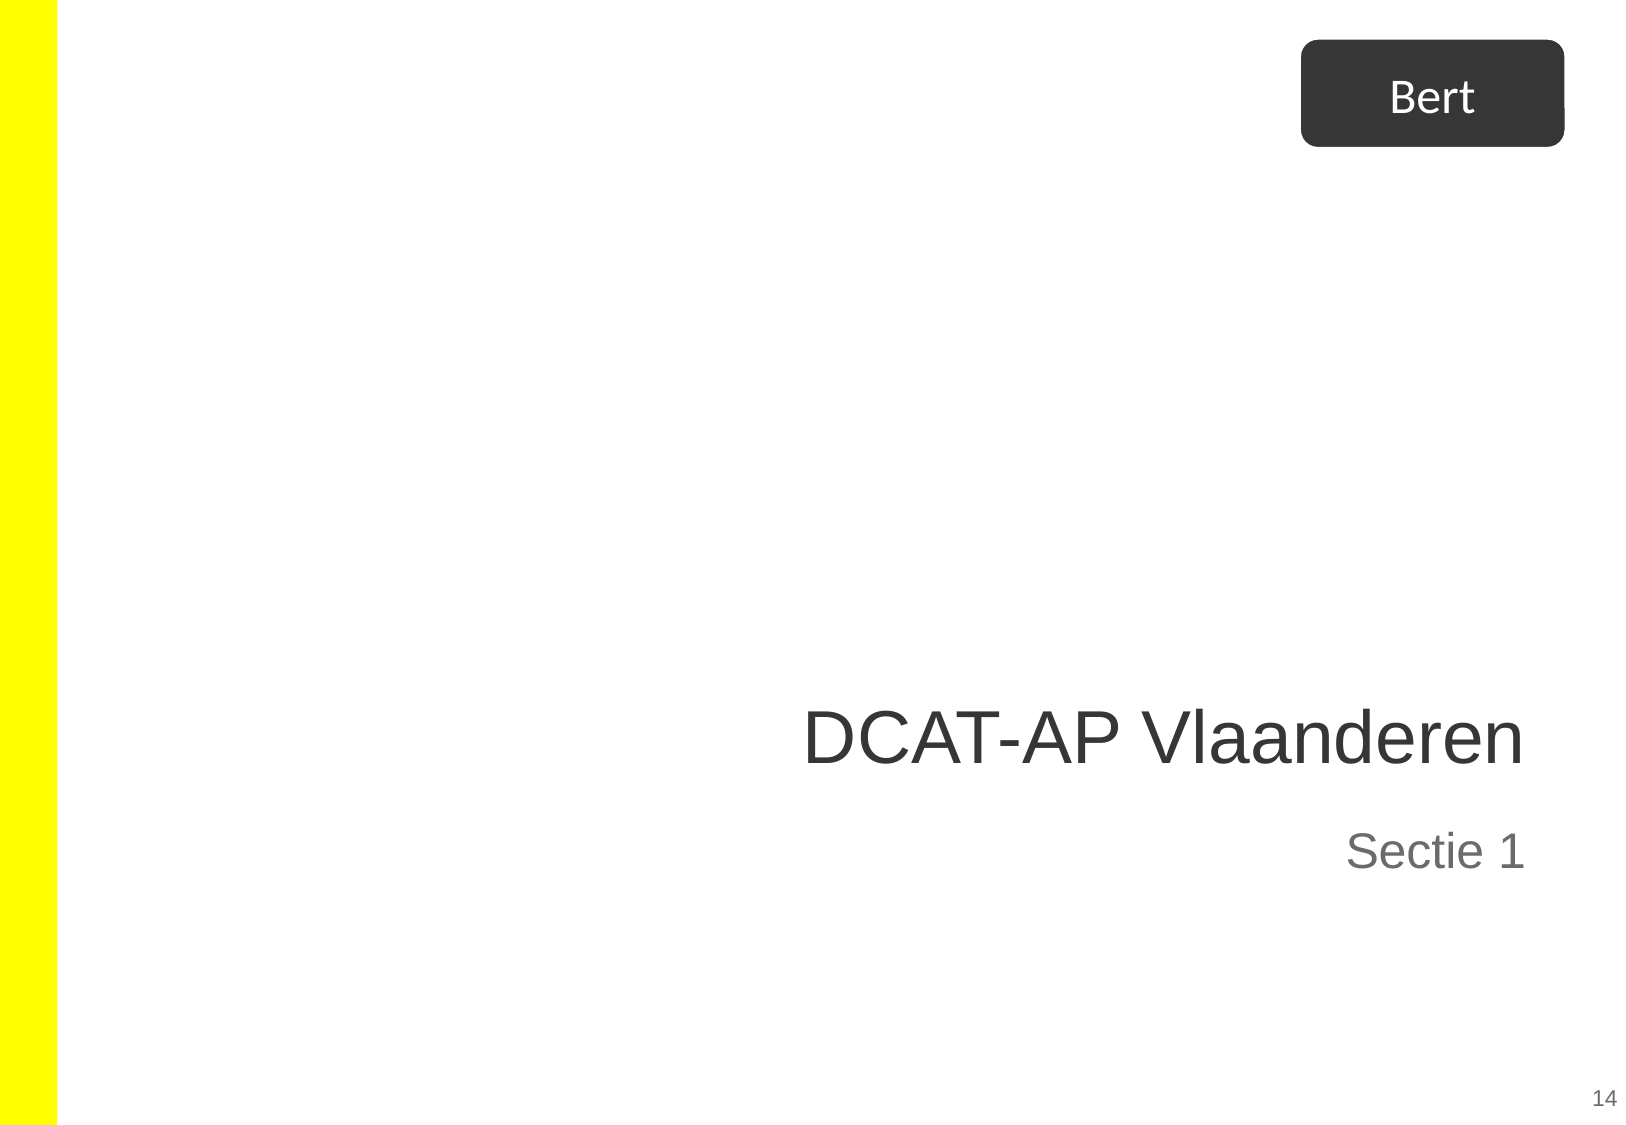

Bert
# DCAT-AP Vlaanderen
Sectie 1
14